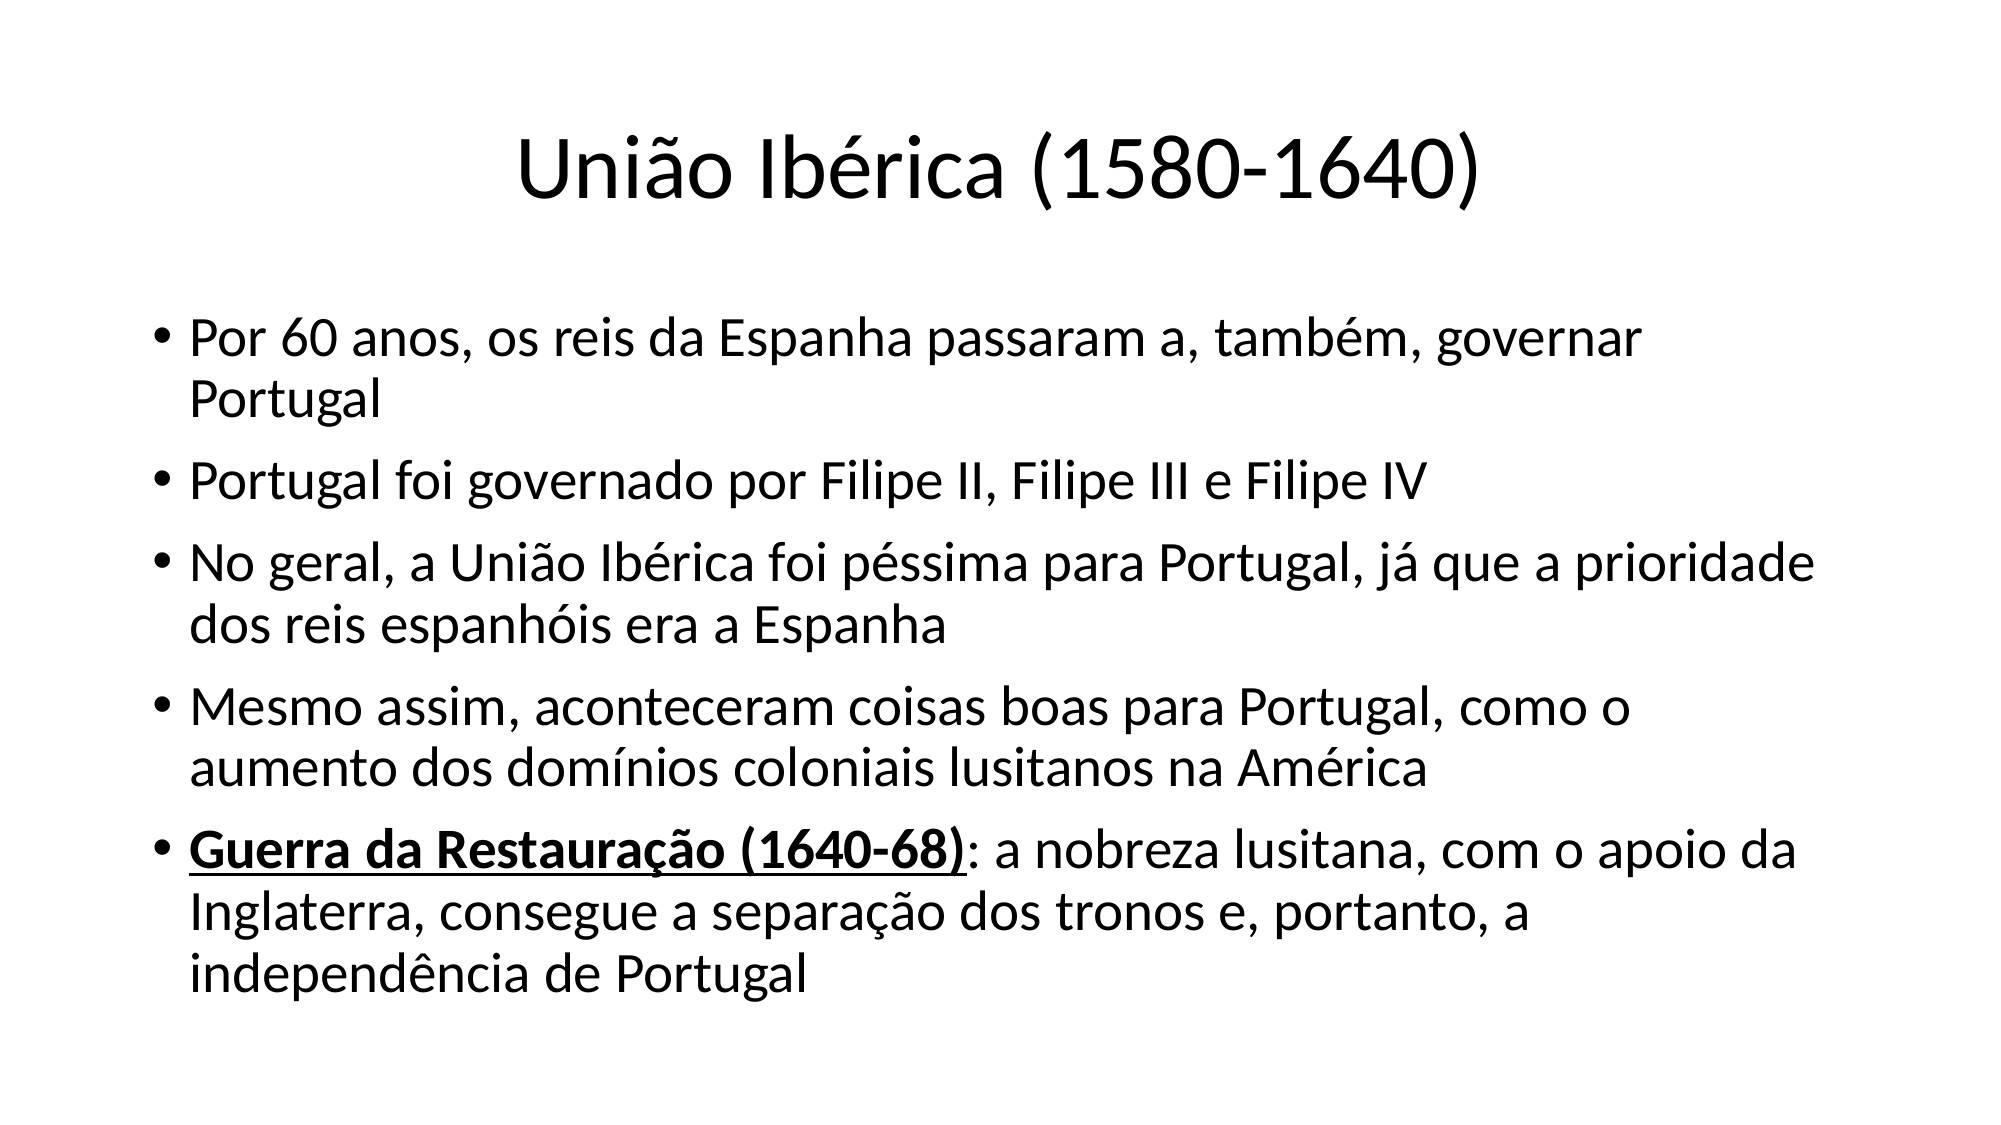

# União Ibérica (1580-1640)
Por 60 anos, os reis da Espanha passaram a, também, governar Portugal
Portugal foi governado por Filipe II, Filipe III e Filipe IV
No geral, a União Ibérica foi péssima para Portugal, já que a prioridade dos reis espanhóis era a Espanha
Mesmo assim, aconteceram coisas boas para Portugal, como o aumento dos domínios coloniais lusitanos na América
Guerra da Restauração (1640-68): a nobreza lusitana, com o apoio da Inglaterra, consegue a separação dos tronos e, portanto, a independência de Portugal